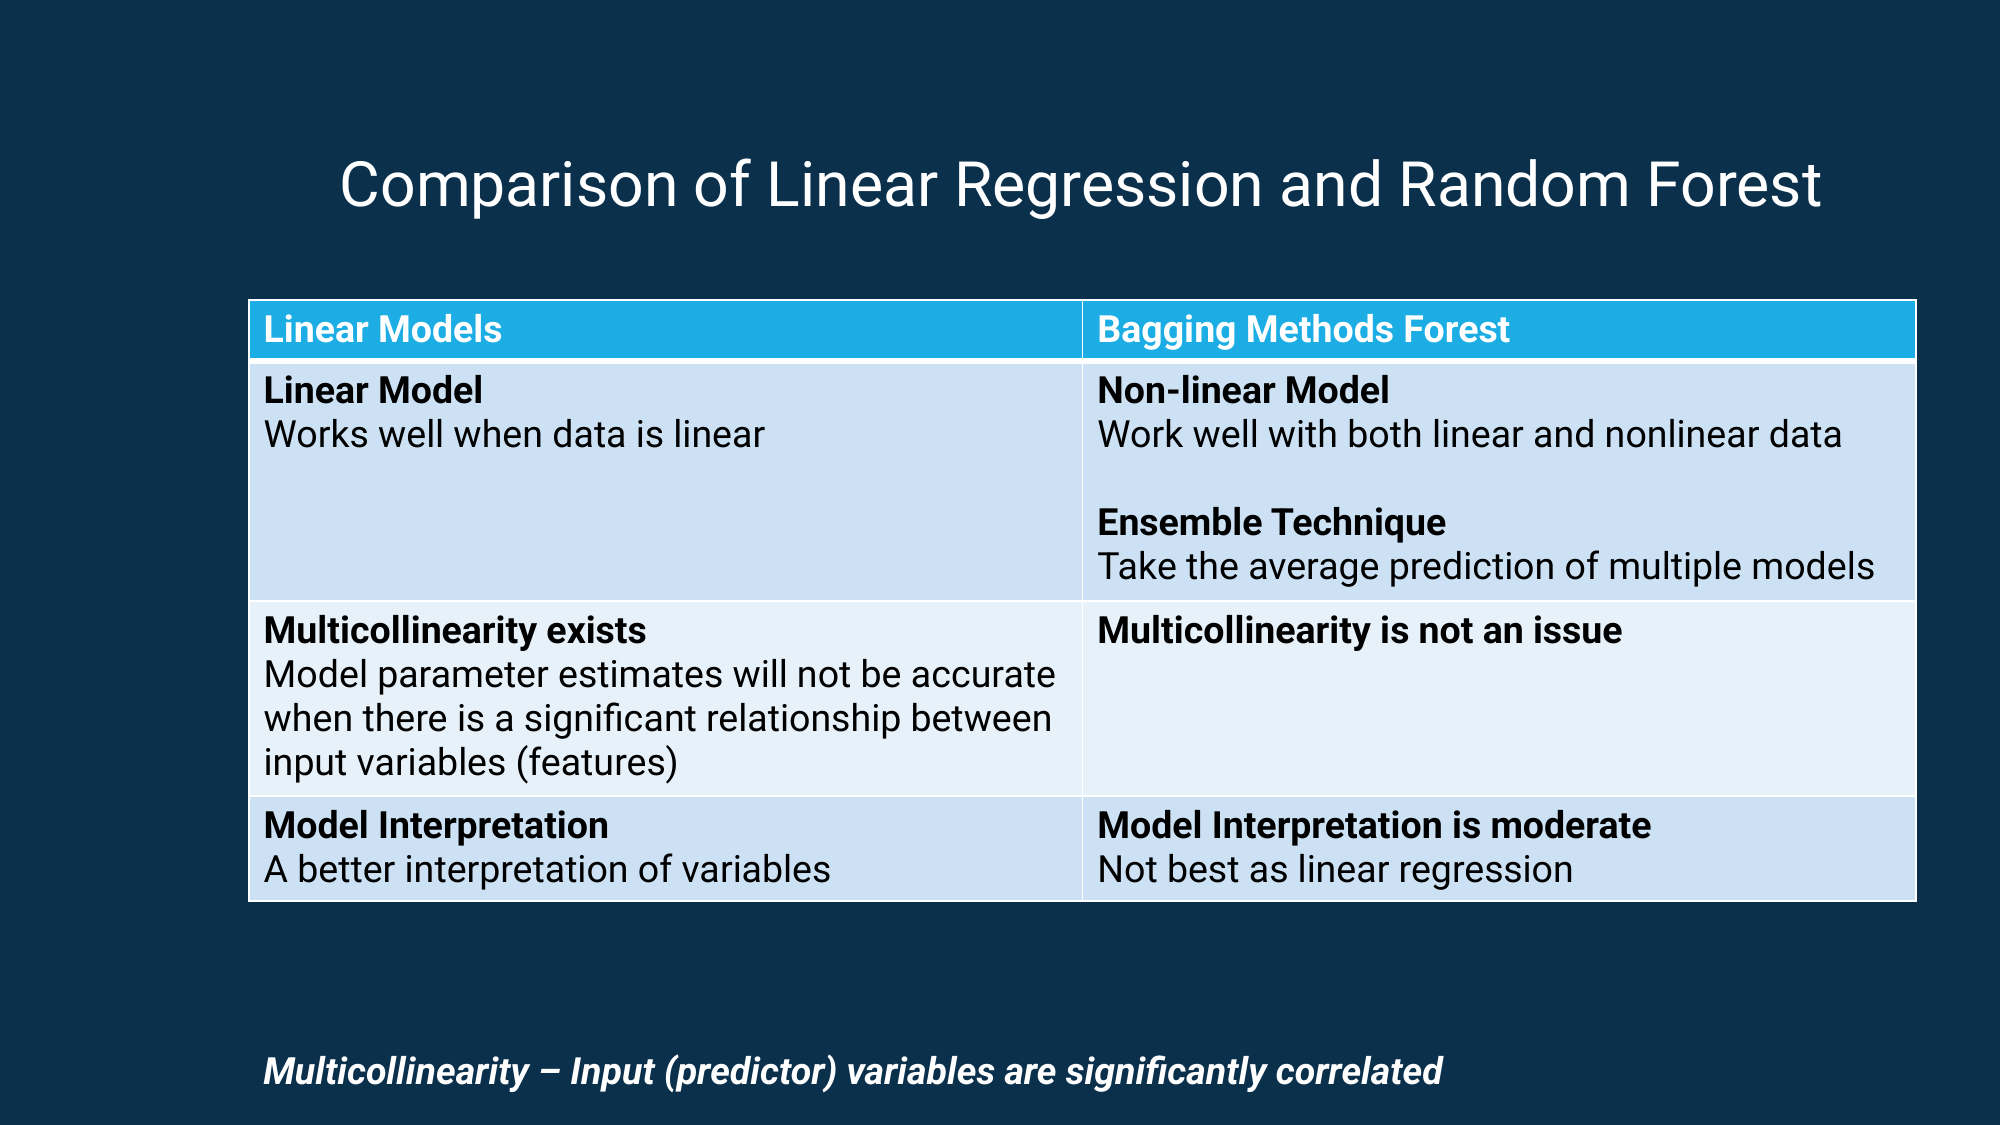

Comparison of Linear Regression and Random Forest
| Linear Models | Bagging Methods Forest |
| --- | --- |
| Linear Model Works well when data is linear | Non-linear Model Work well with both linear and nonlinear data Ensemble Technique Take the average prediction of multiple models |
| Multicollinearity exists Model parameter estimates will not be accurate when there is a significant relationship between input variables (features) | Multicollinearity is not an issue |
| Model Interpretation A better interpretation of variables | Model Interpretation is moderate Not best as linear regression |
Multicollinearity – Input (predictor) variables are significantly correlated